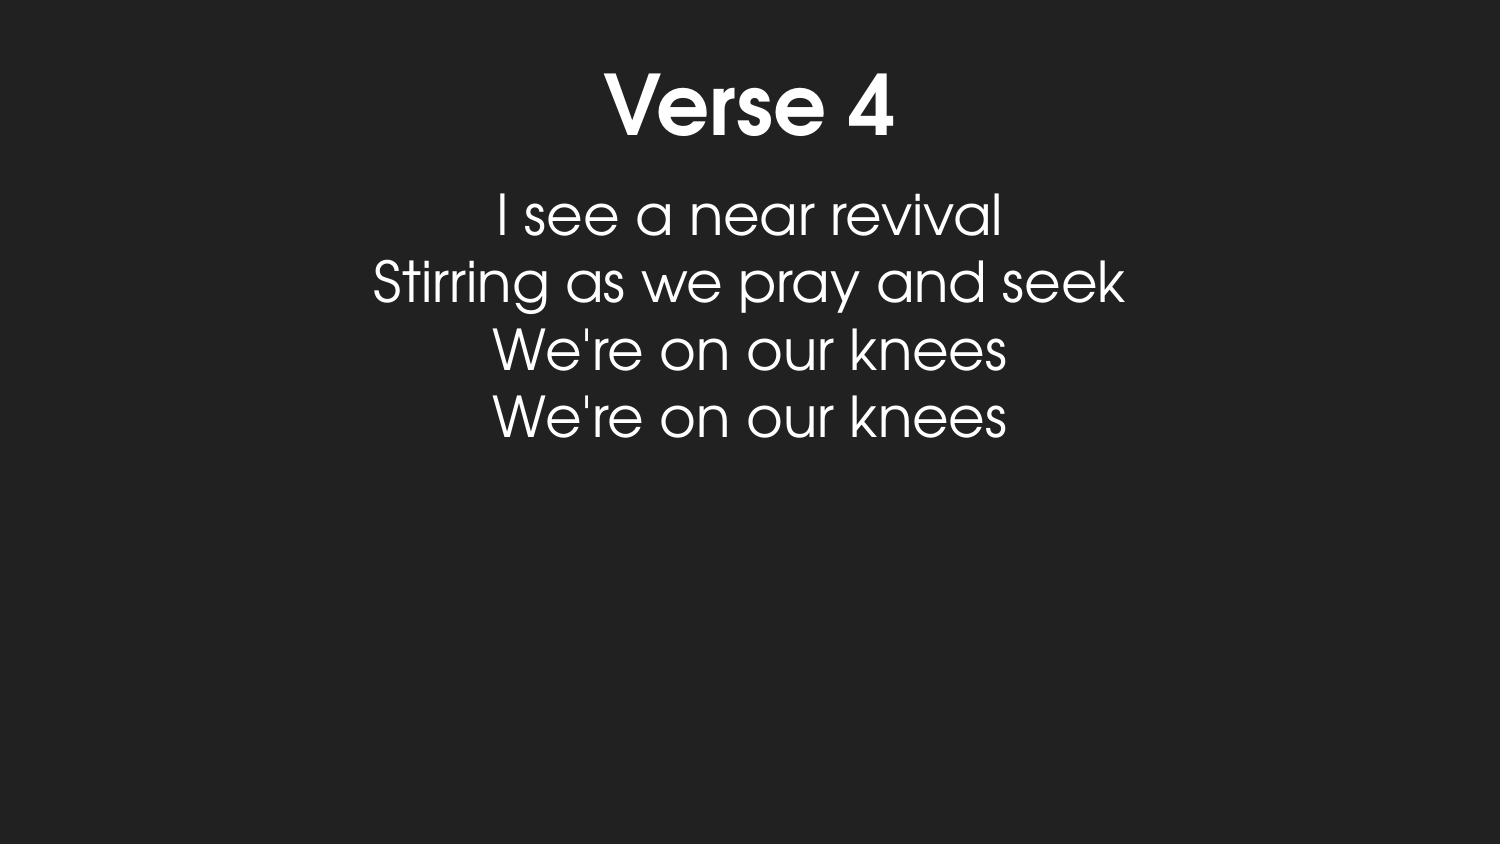

Verse 4
I see a near revival
Stirring as we pray and seek
We're on our knees
We're on our knees